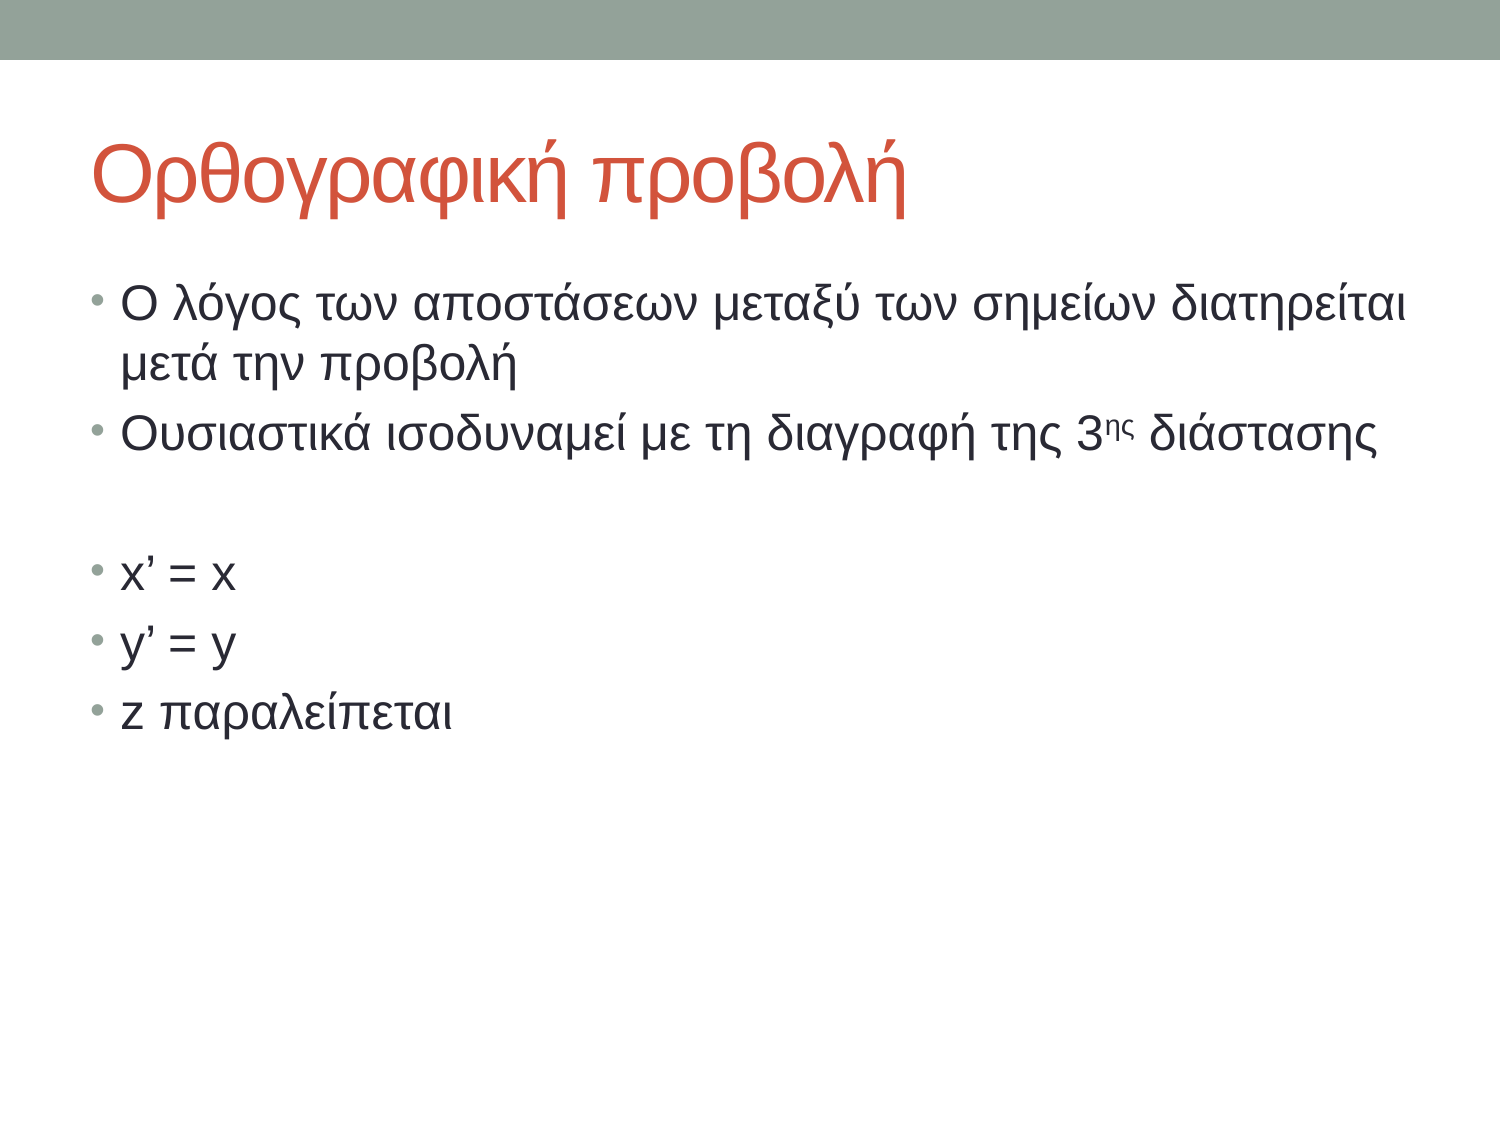

# Ορθογραφική προβολή
Ο λόγος των αποστάσεων μεταξύ των σημείων διατηρείται μετά την προβολή
Ουσιαστικά ισοδυναμεί με τη διαγραφή της 3ης διάστασης

x’ = x
y’ = y
z παραλείπεται